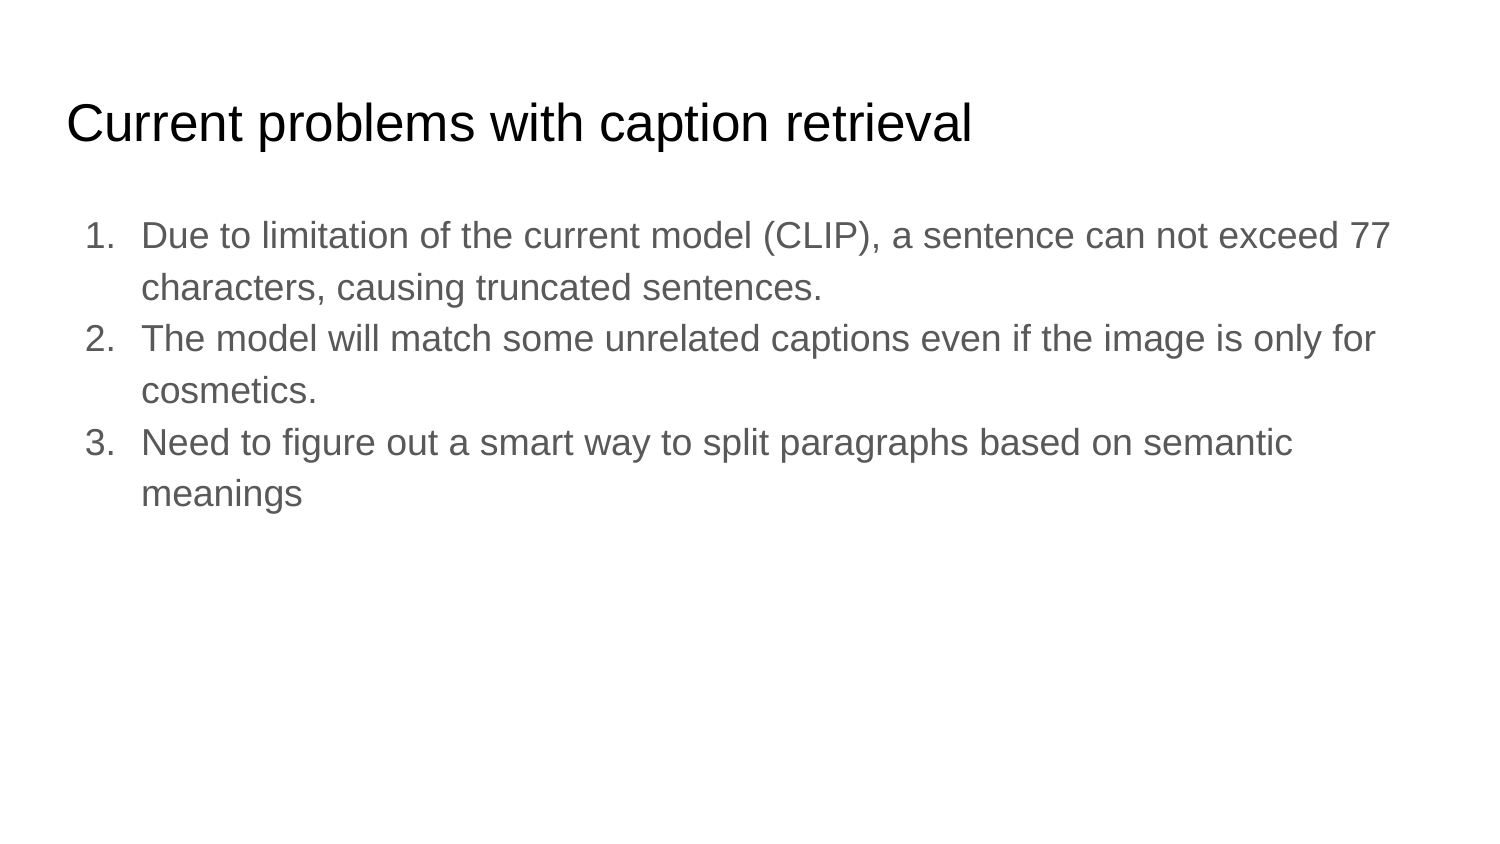

# Current problems with caption retrieval
Due to limitation of the current model (CLIP), a sentence can not exceed 77 characters, causing truncated sentences.
The model will match some unrelated captions even if the image is only for cosmetics.
Need to figure out a smart way to split paragraphs based on semantic meanings